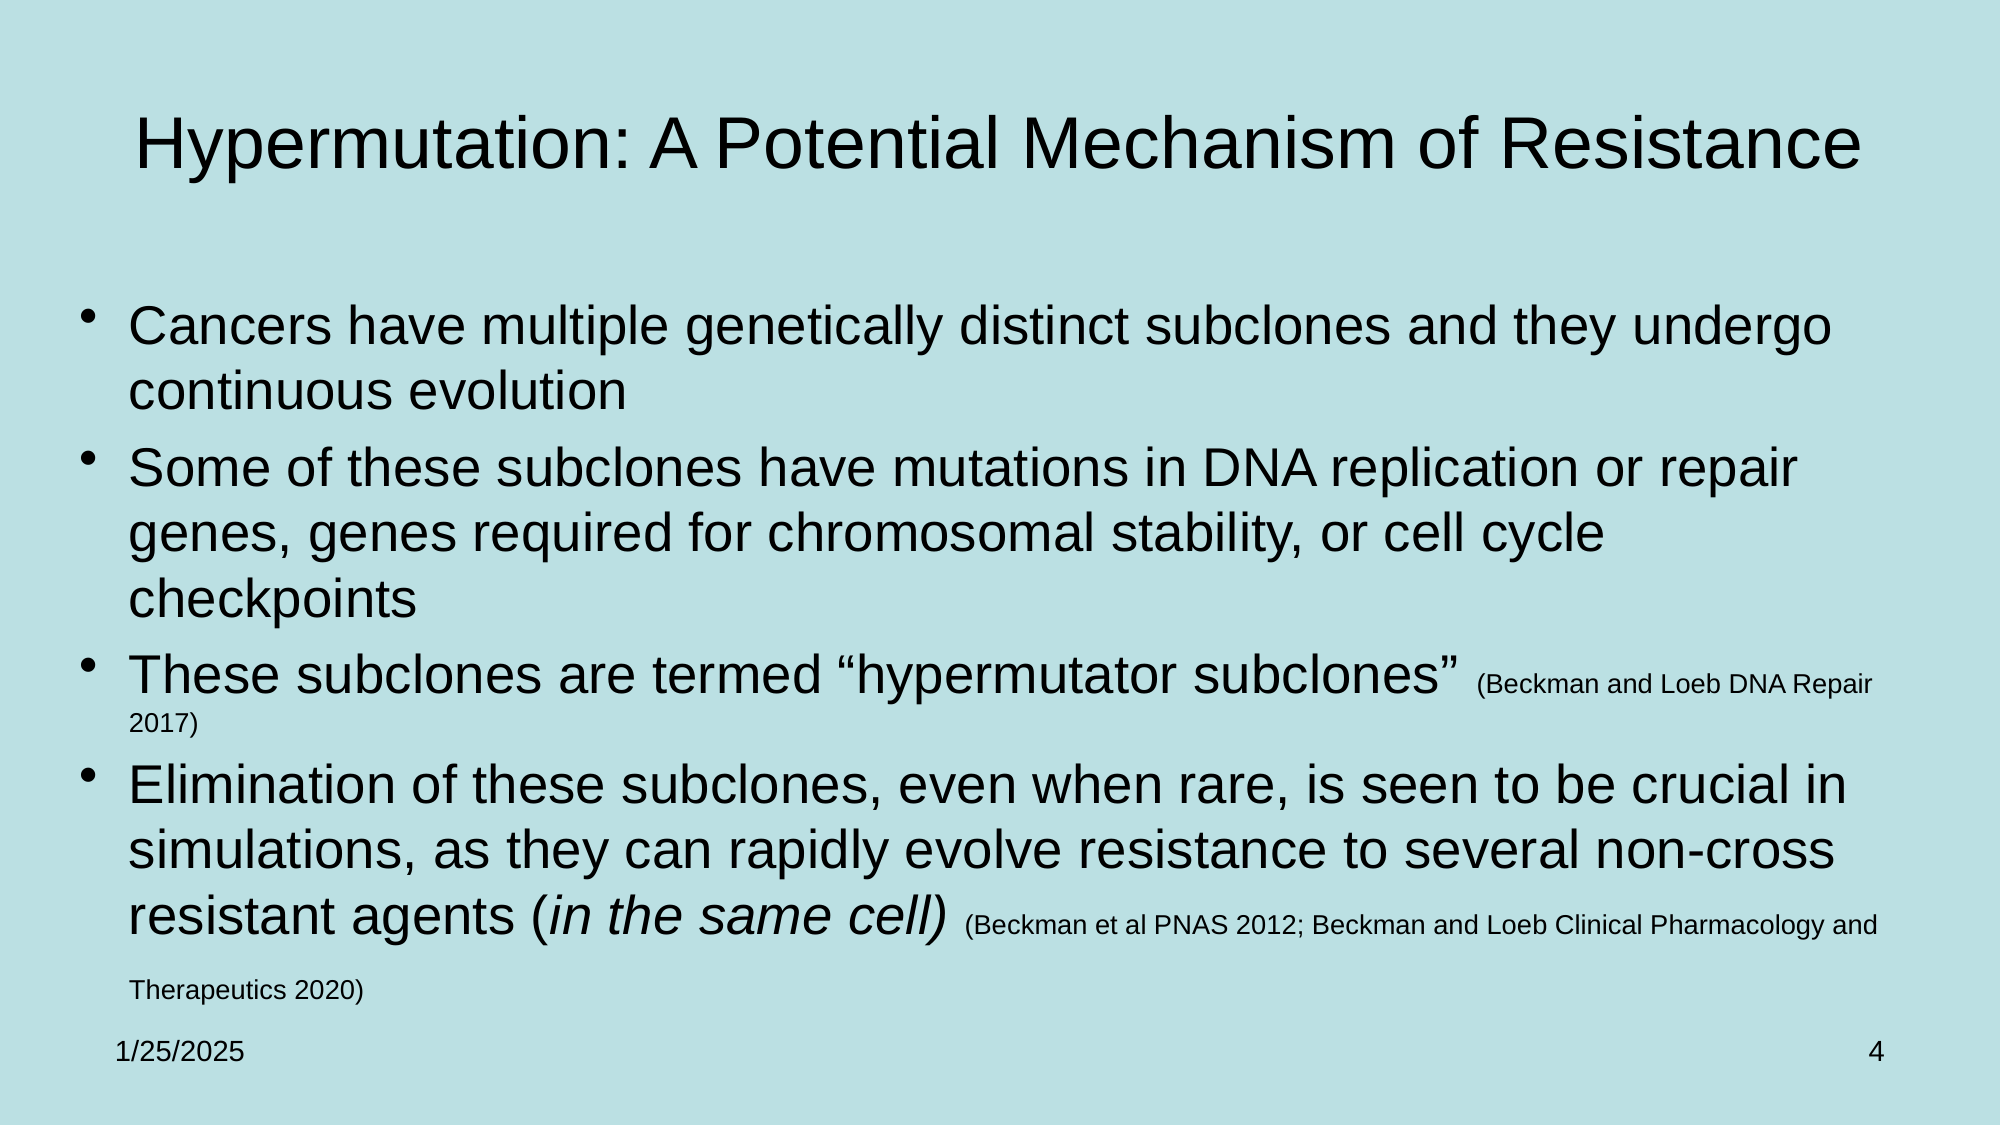

# Hypermutation: A Potential Mechanism of Resistance
Cancers have multiple genetically distinct subclones and they undergo continuous evolution
Some of these subclones have mutations in DNA replication or repair genes, genes required for chromosomal stability, or cell cycle checkpoints
These subclones are termed “hypermutator subclones” (Beckman and Loeb DNA Repair 2017)
Elimination of these subclones, even when rare, is seen to be crucial in simulations, as they can rapidly evolve resistance to several non-cross resistant agents (in the same cell) (Beckman et al PNAS 2012; Beckman and Loeb Clinical Pharmacology and Therapeutics 2020)
1/25/2025
4